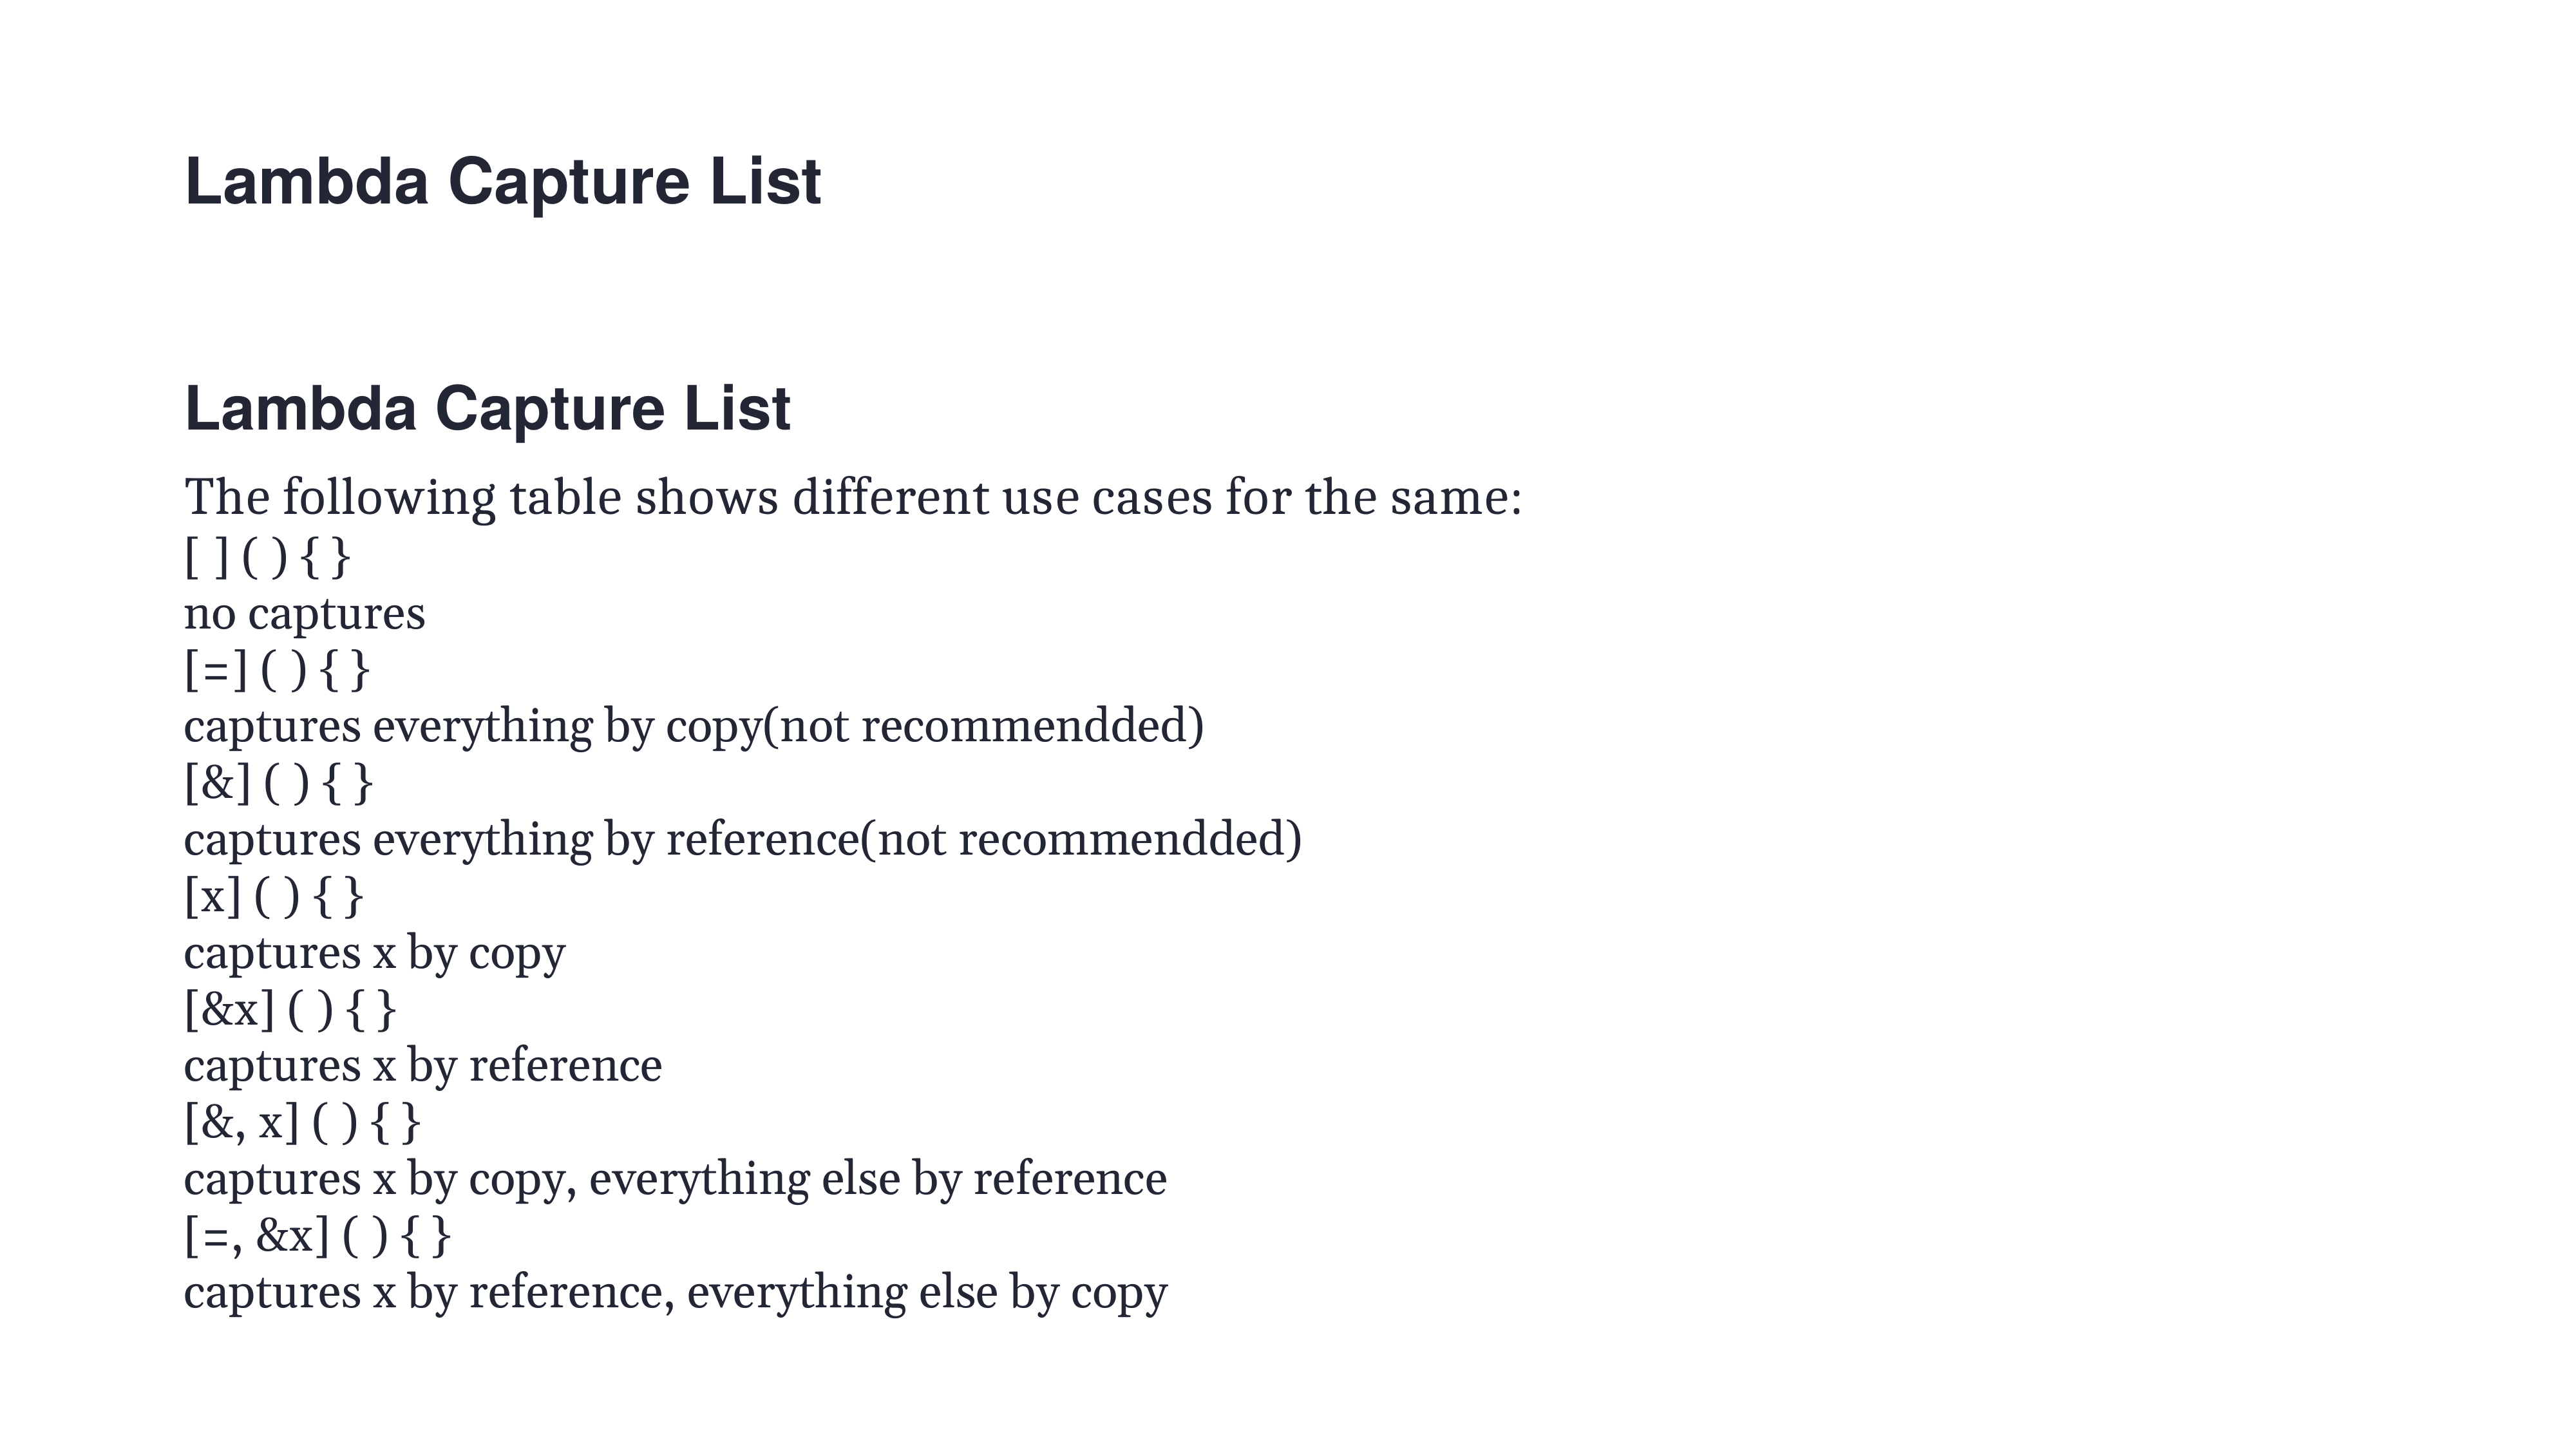

# Lambda Capture List
Lambda Capture List
The following table shows different use cases for the same:
[ ] ( ) { }
no captures
[=] ( ) { }
captures everything by copy(not recommendded)
[&] ( ) { }
captures everything by reference(not recommendded)
[x] ( ) { }
captures x by copy
[&x] ( ) { }
captures x by reference
[&, x] ( ) { }
captures x by copy, everything else by reference
[=, &x] ( ) { }
captures x by reference, everything else by copy